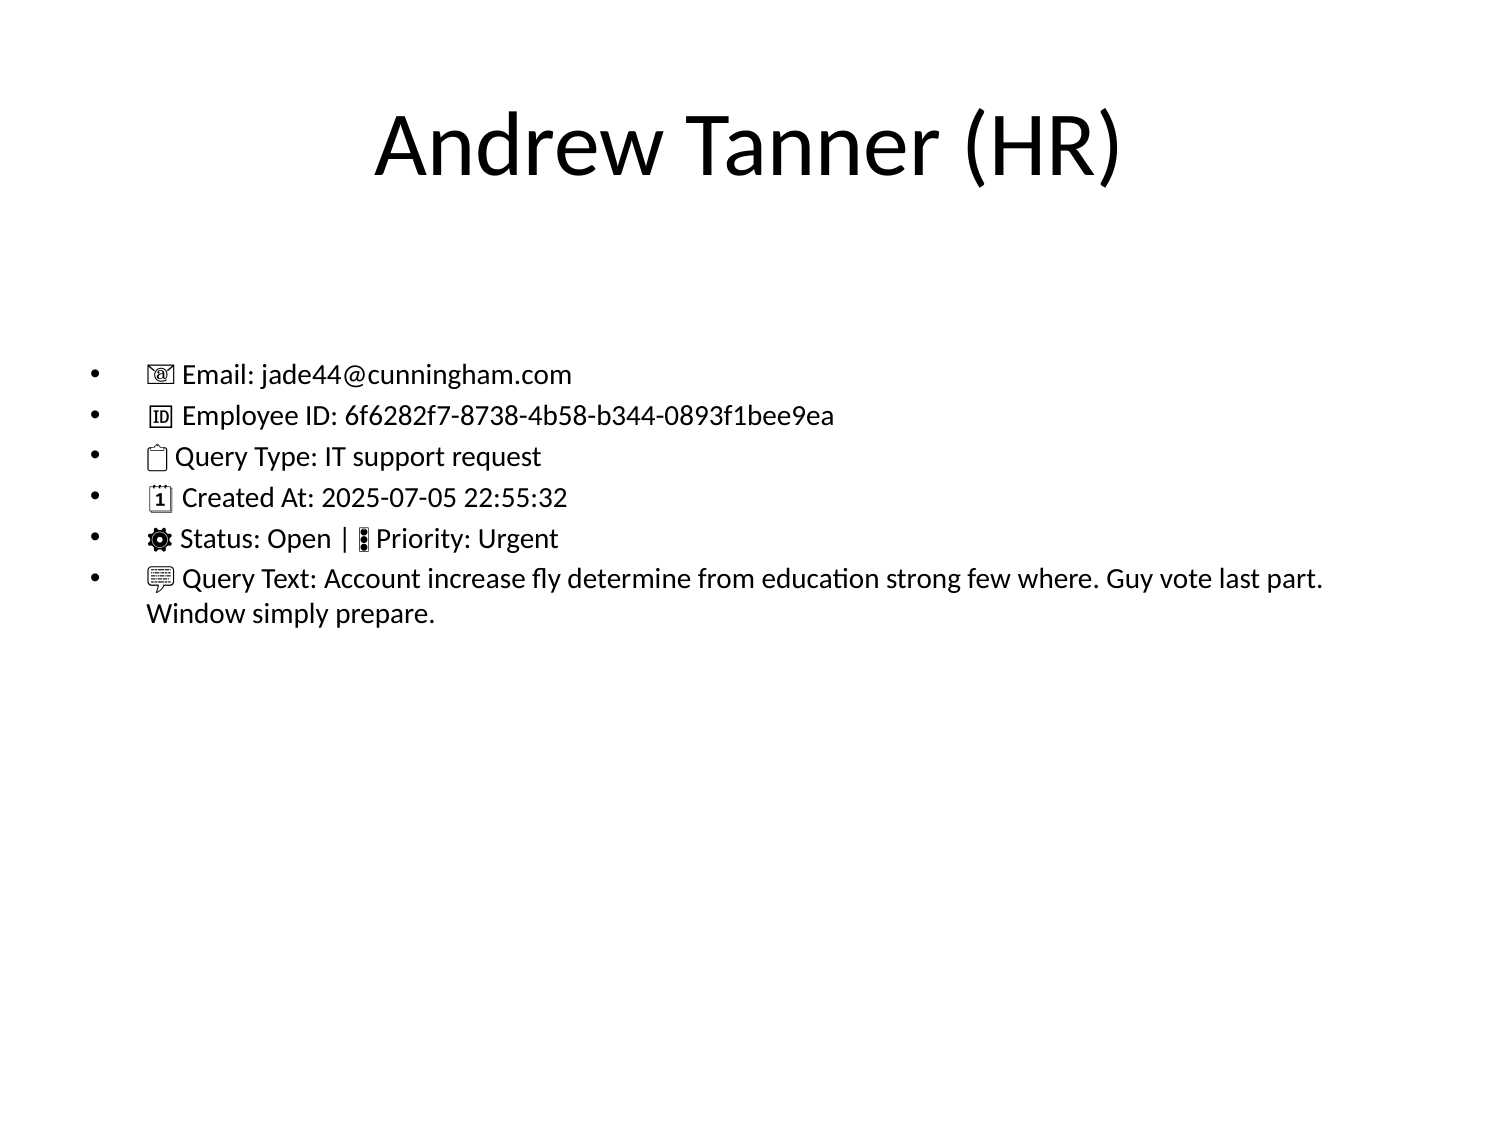

# Andrew Tanner (HR)

📧 Email: jade44@cunningham.com
🆔 Employee ID: 6f6282f7-8738-4b58-b344-0893f1bee9ea
📋 Query Type: IT support request
🗓 Created At: 2025-07-05 22:55:32
⚙ Status: Open | 🚦 Priority: Urgent
💬 Query Text: Account increase fly determine from education strong few where. Guy vote last part. Window simply prepare.